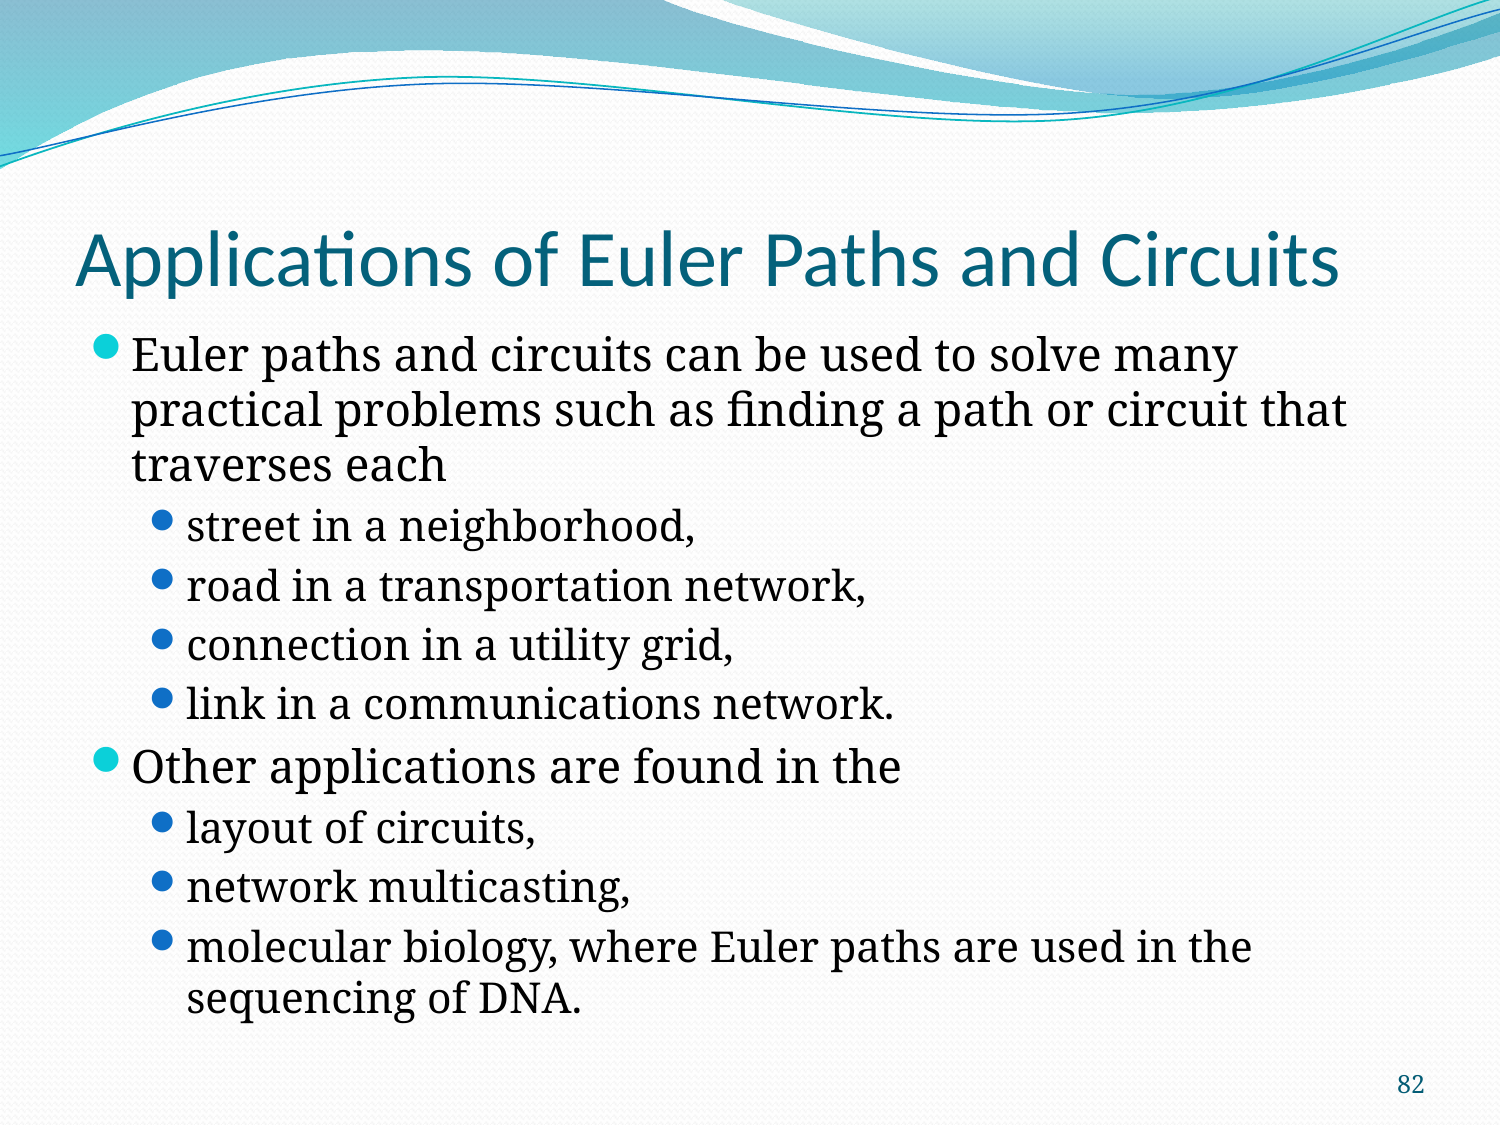

# Applications of Euler Paths and Circuits
Euler paths and circuits can be used to solve many practical problems such as finding a path or circuit that traverses each
street in a neighborhood,
road in a transportation network,
connection in a utility grid,
link in a communications network.
Other applications are found in the
layout of circuits,
network multicasting,
molecular biology, where Euler paths are used in the sequencing of DNA.
82